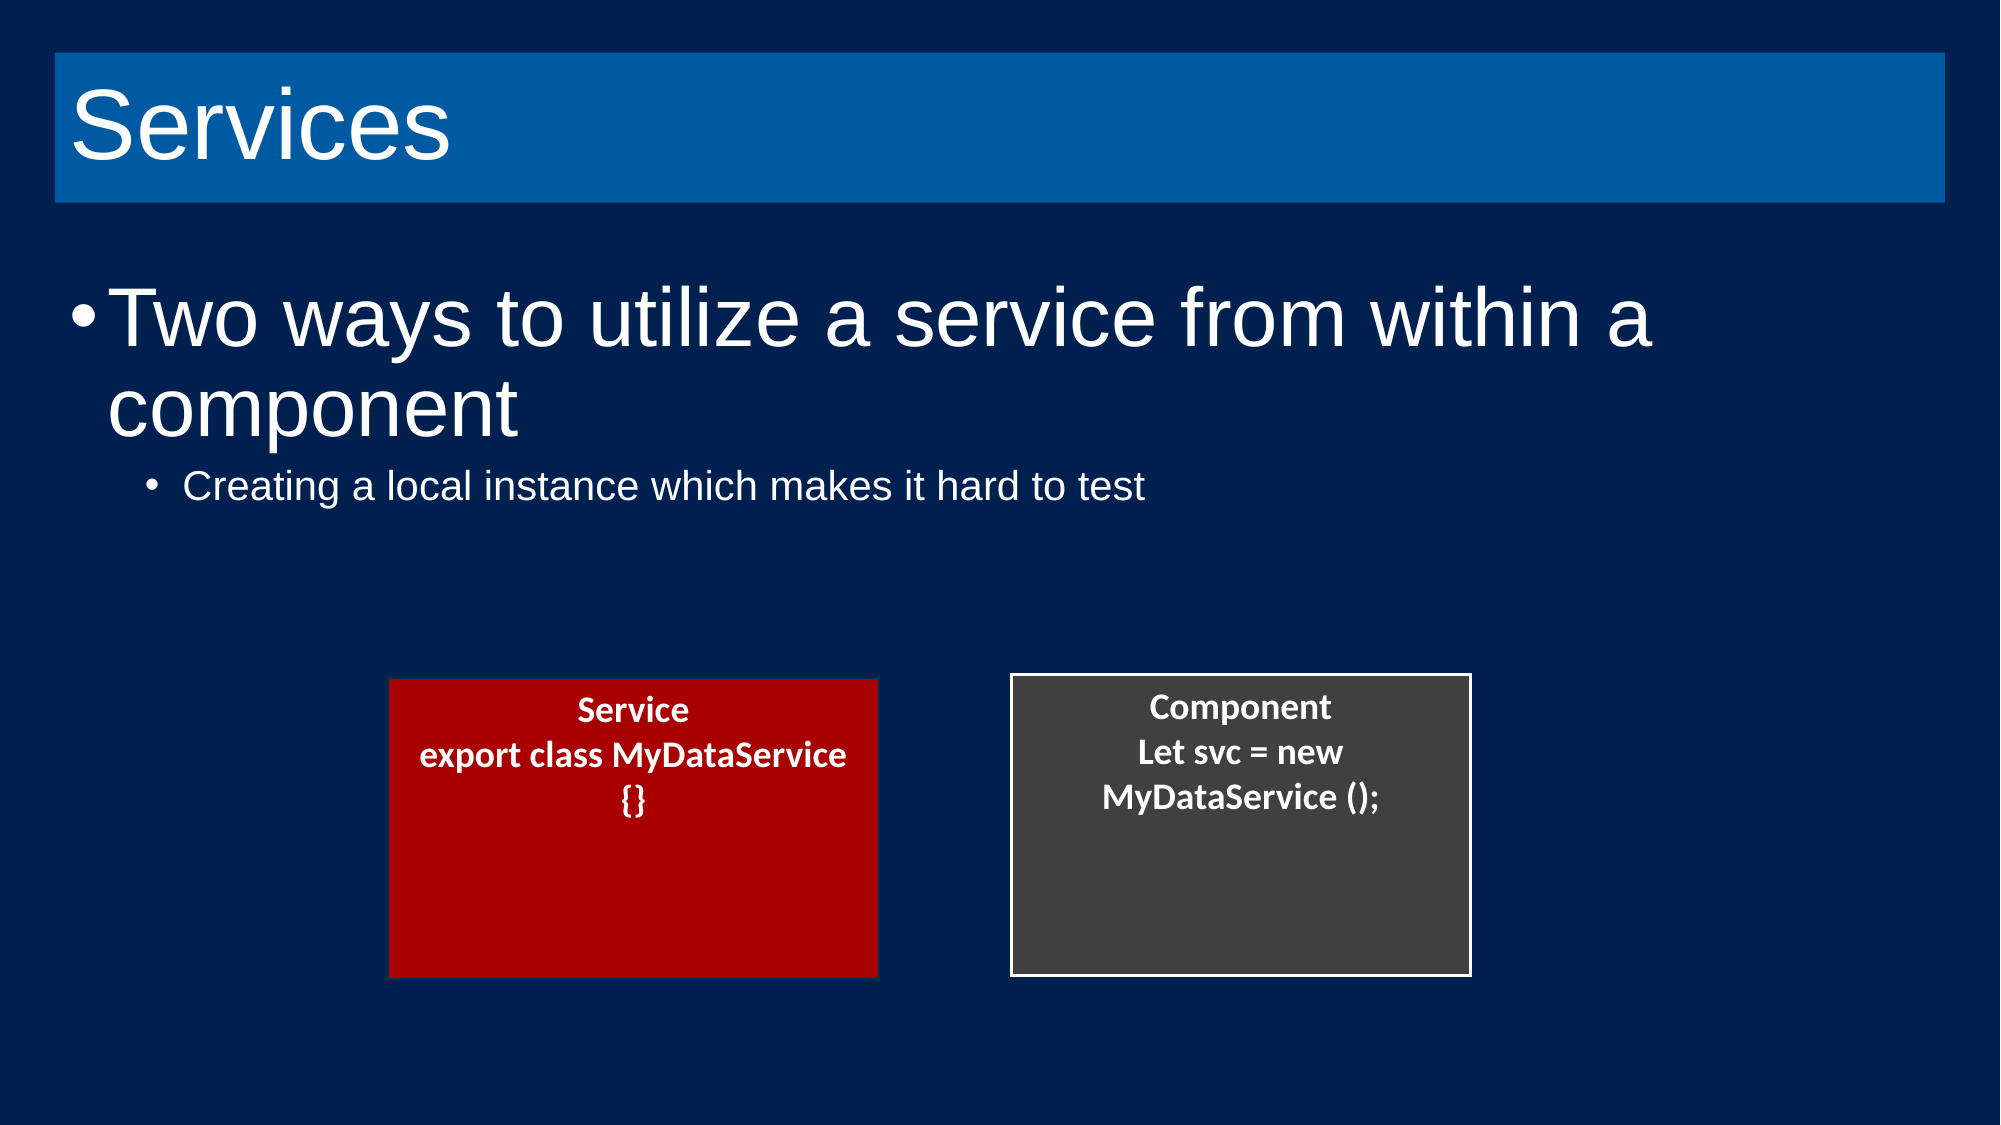

# Services
Two ways to utilize a service from within a component
Creating a local instance which makes it hard to test

Component
Let svc = new MyDataService ();
Service
export class MyDataService {}